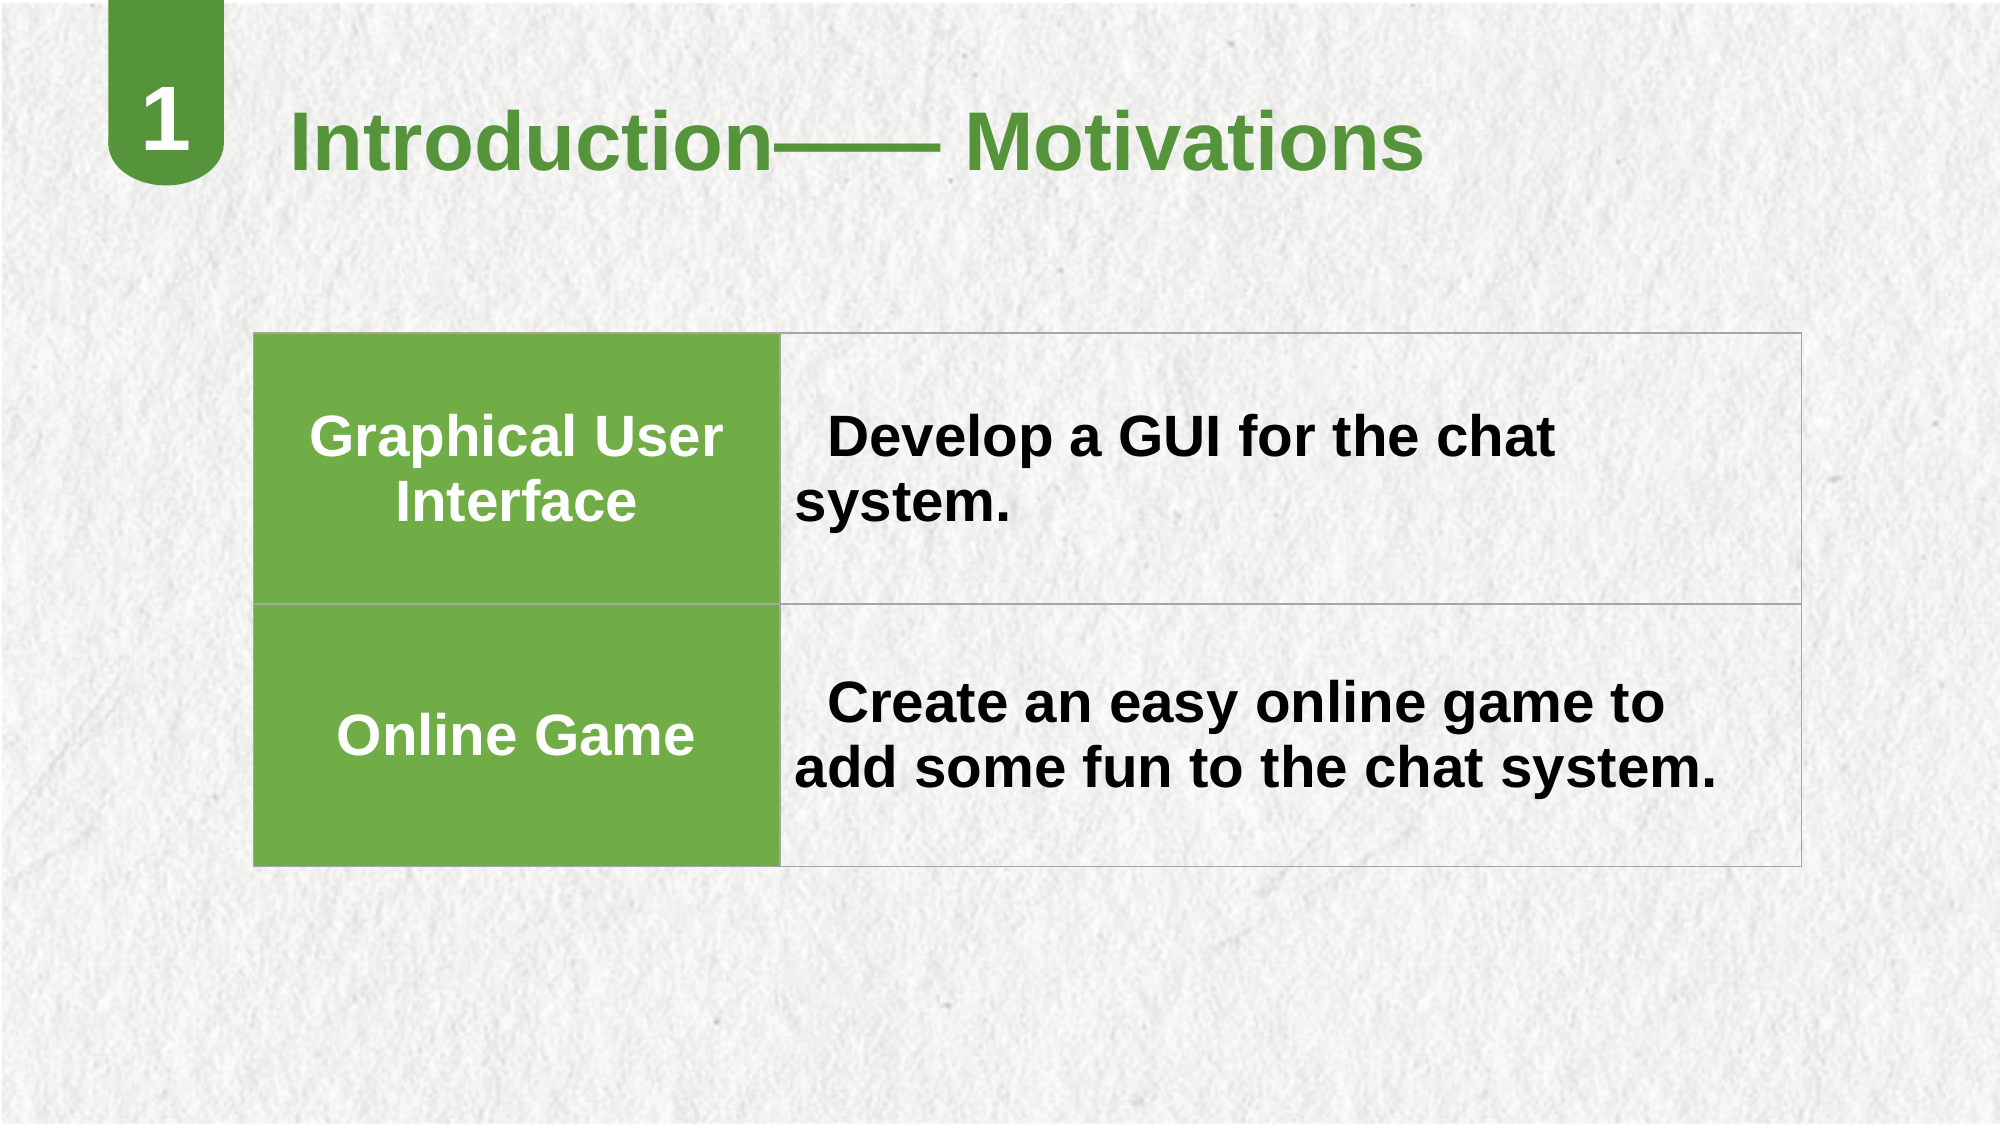

1
Introduction—— Motivations

| Graphical User Interface | Develop a GUI for the chat system. |
| --- | --- |
| Online Game | Create an easy online game to add some fun to the chat system. |